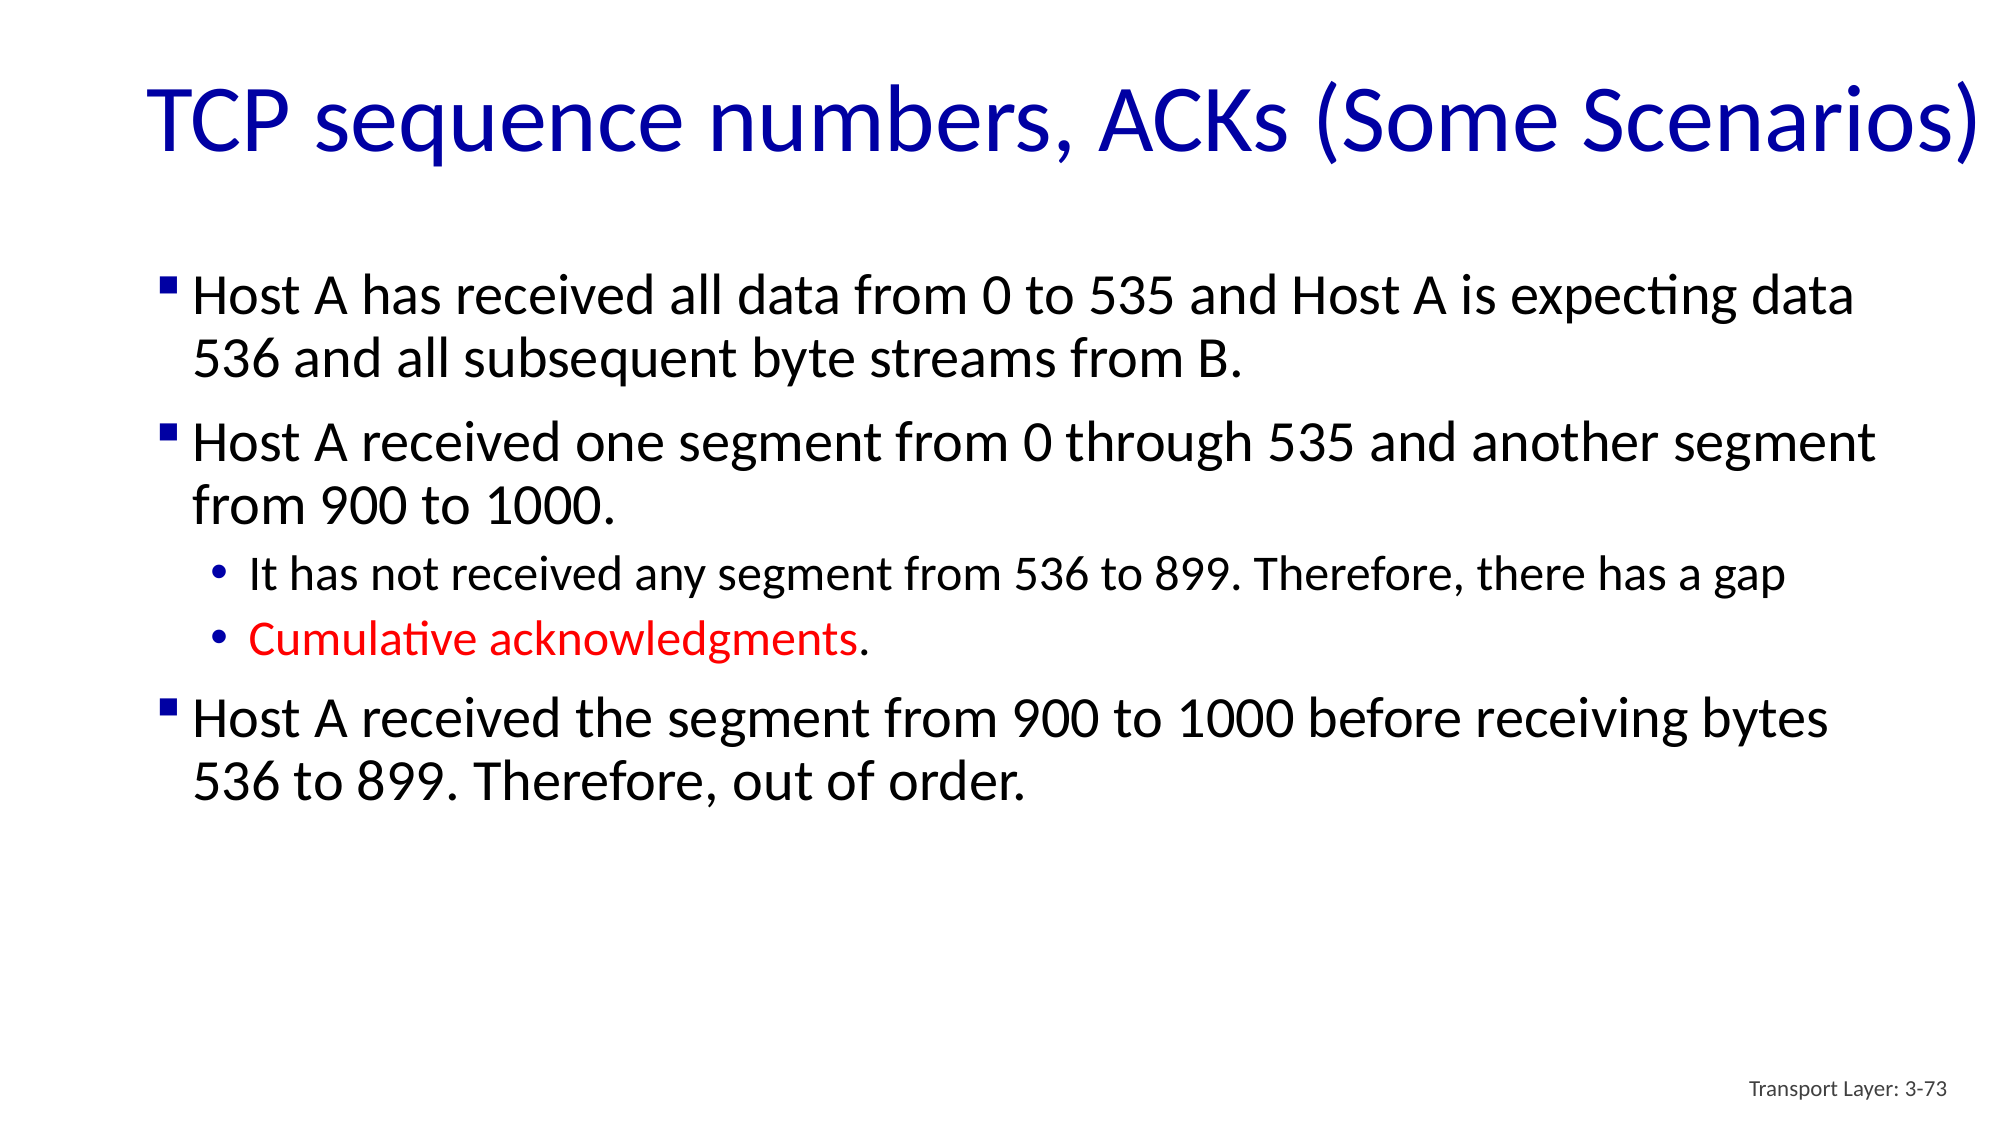

# TCP sequence numbers, ACKs (Some Scenarios)
Host A has received all data from 0 to 535 and Host A is expecting data 536 and all subsequent byte streams from B.
Host A received one segment from 0 through 535 and another segment from 900 to 1000.
It has not received any segment from 536 to 899. Therefore, there has a gap
Cumulative acknowledgments.
Host A received the segment from 900 to 1000 before receiving bytes 536 to 899. Therefore, out of order.

Transport Layer: 3-73